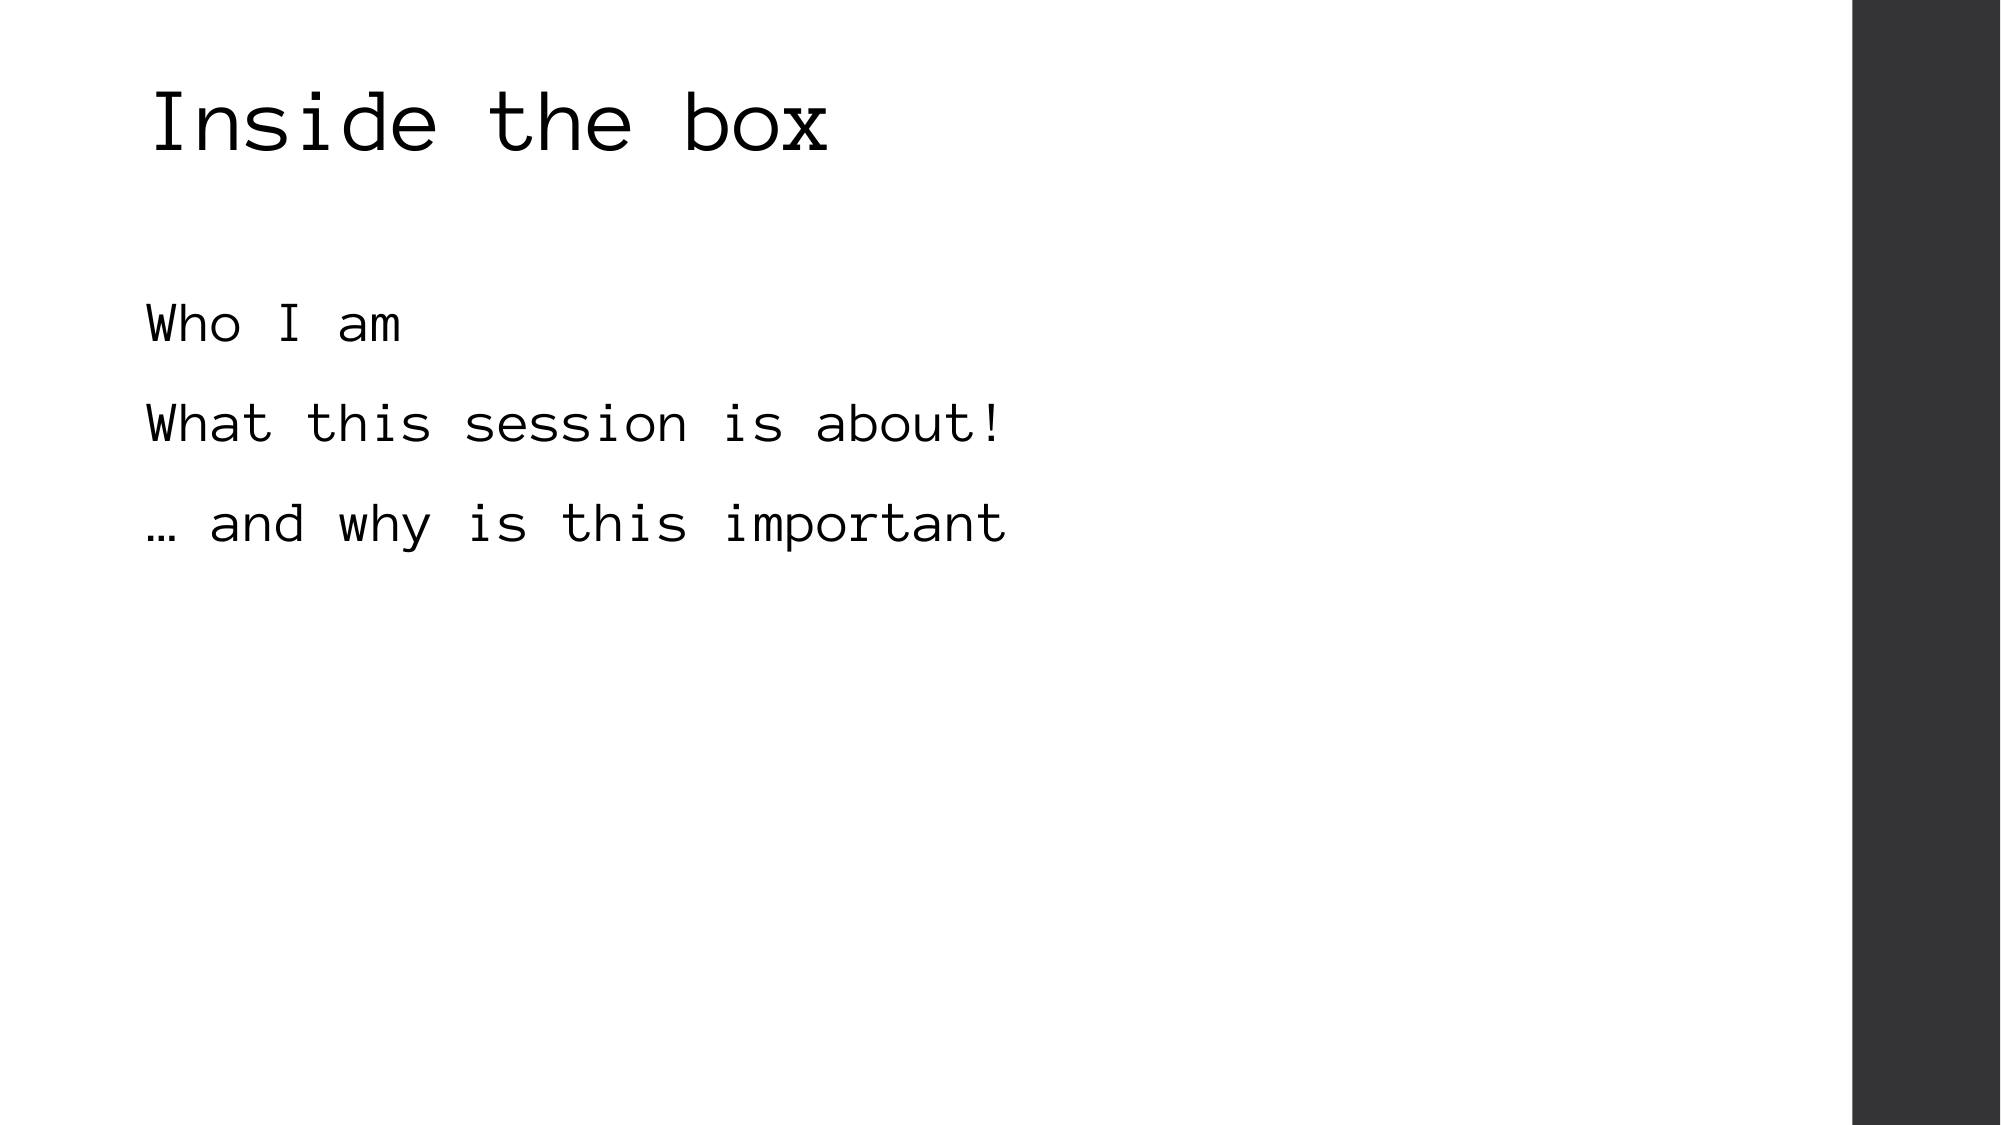

# Inside the box
Who I am
What this session is about!
… and why is this important